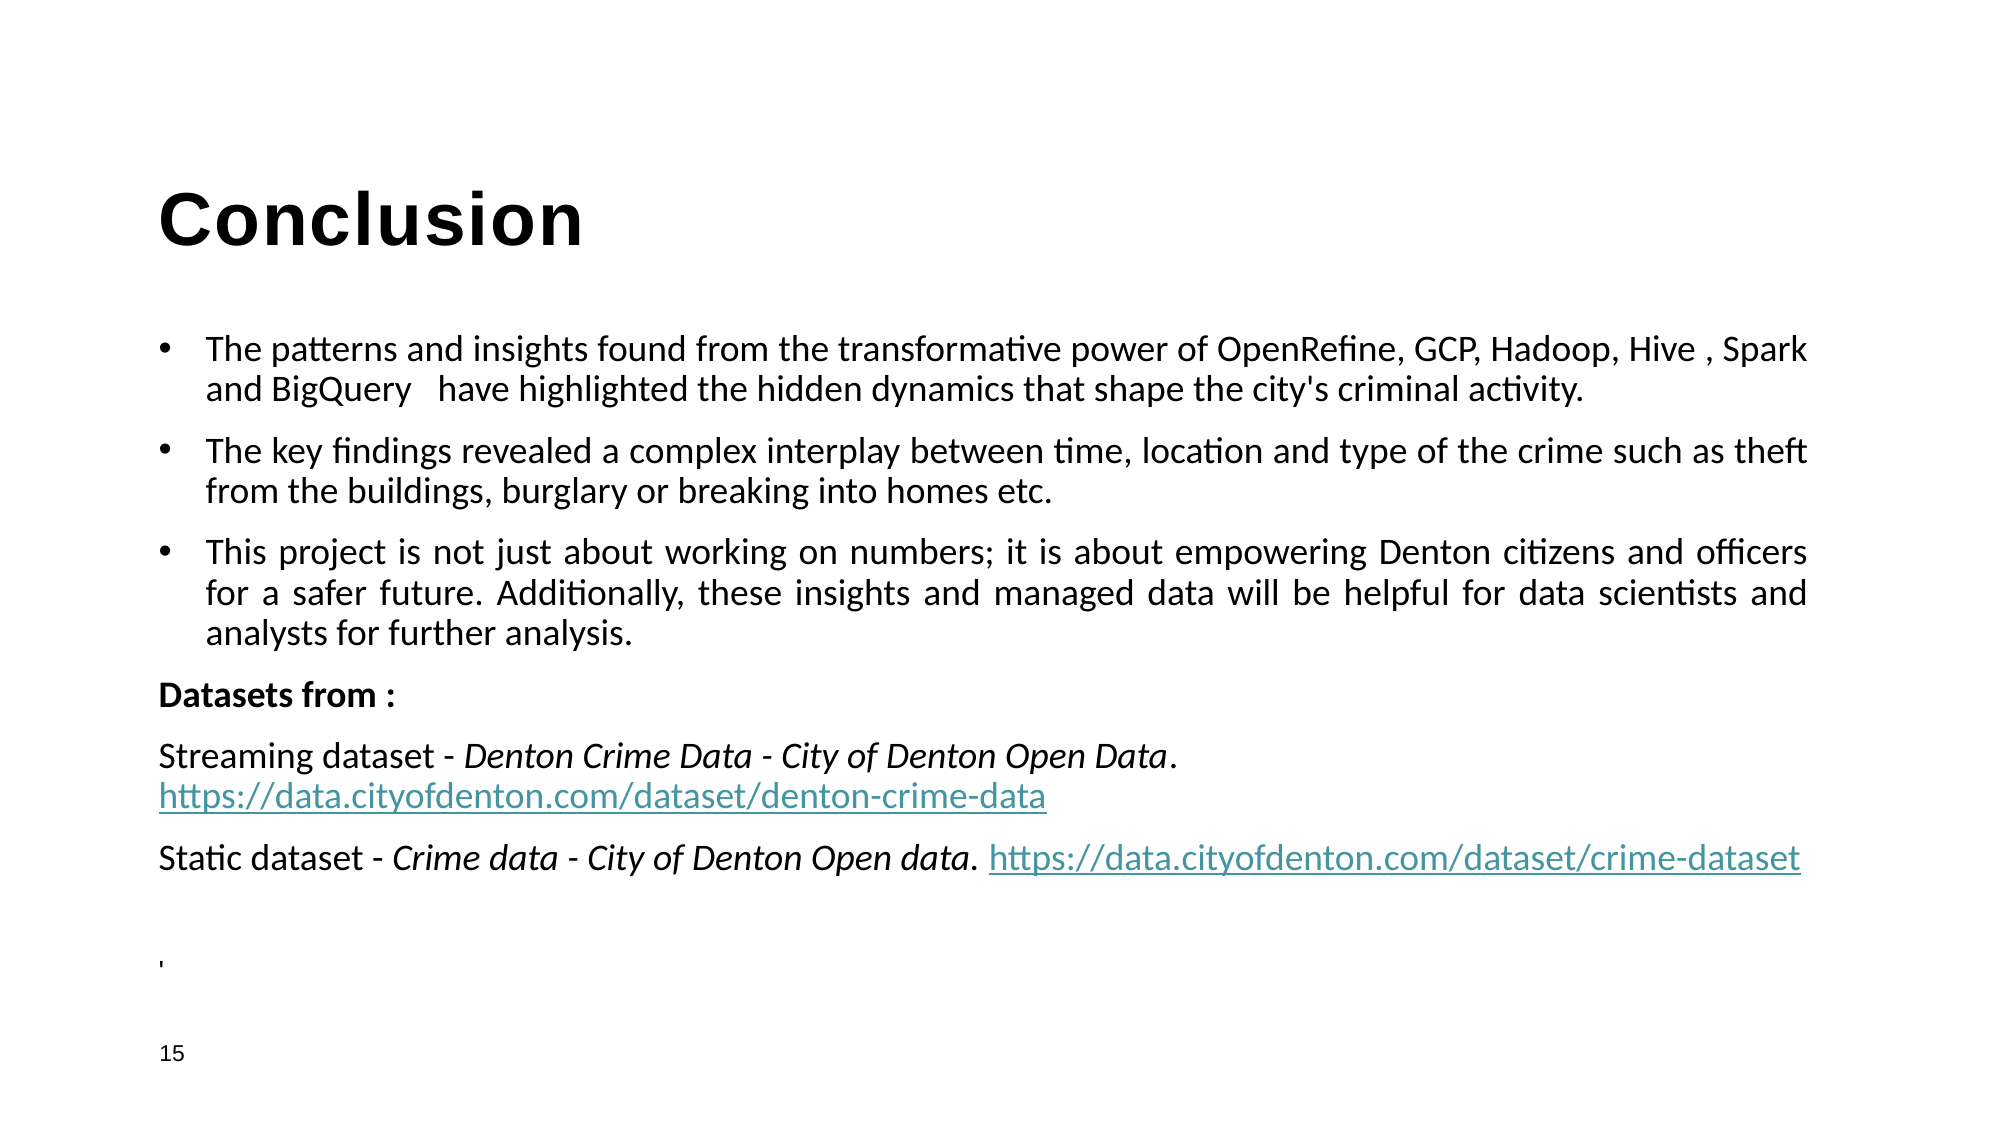

# Conclusion
The patterns and insights found from the transformative power of OpenRefine, GCP, Hadoop, Hive , Spark and BigQuery   have highlighted the hidden dynamics that shape the city's criminal activity.
The key findings revealed a complex interplay between time, location and type of the crime such as theft from the buildings, burglary or breaking into homes etc.
This project is not just about working on numbers; it is about empowering Denton citizens and officers for a safer future. Additionally, these insights and managed data will be helpful for data scientists and analysts for further analysis.
Datasets from :
Streaming dataset - Denton Crime Data - City of Denton Open Data. https://data.cityofdenton.com/dataset/denton-crime-data
Static dataset - Crime data - City of Denton Open data. https://data.cityofdenton.com/dataset/crime-dataset

'

15